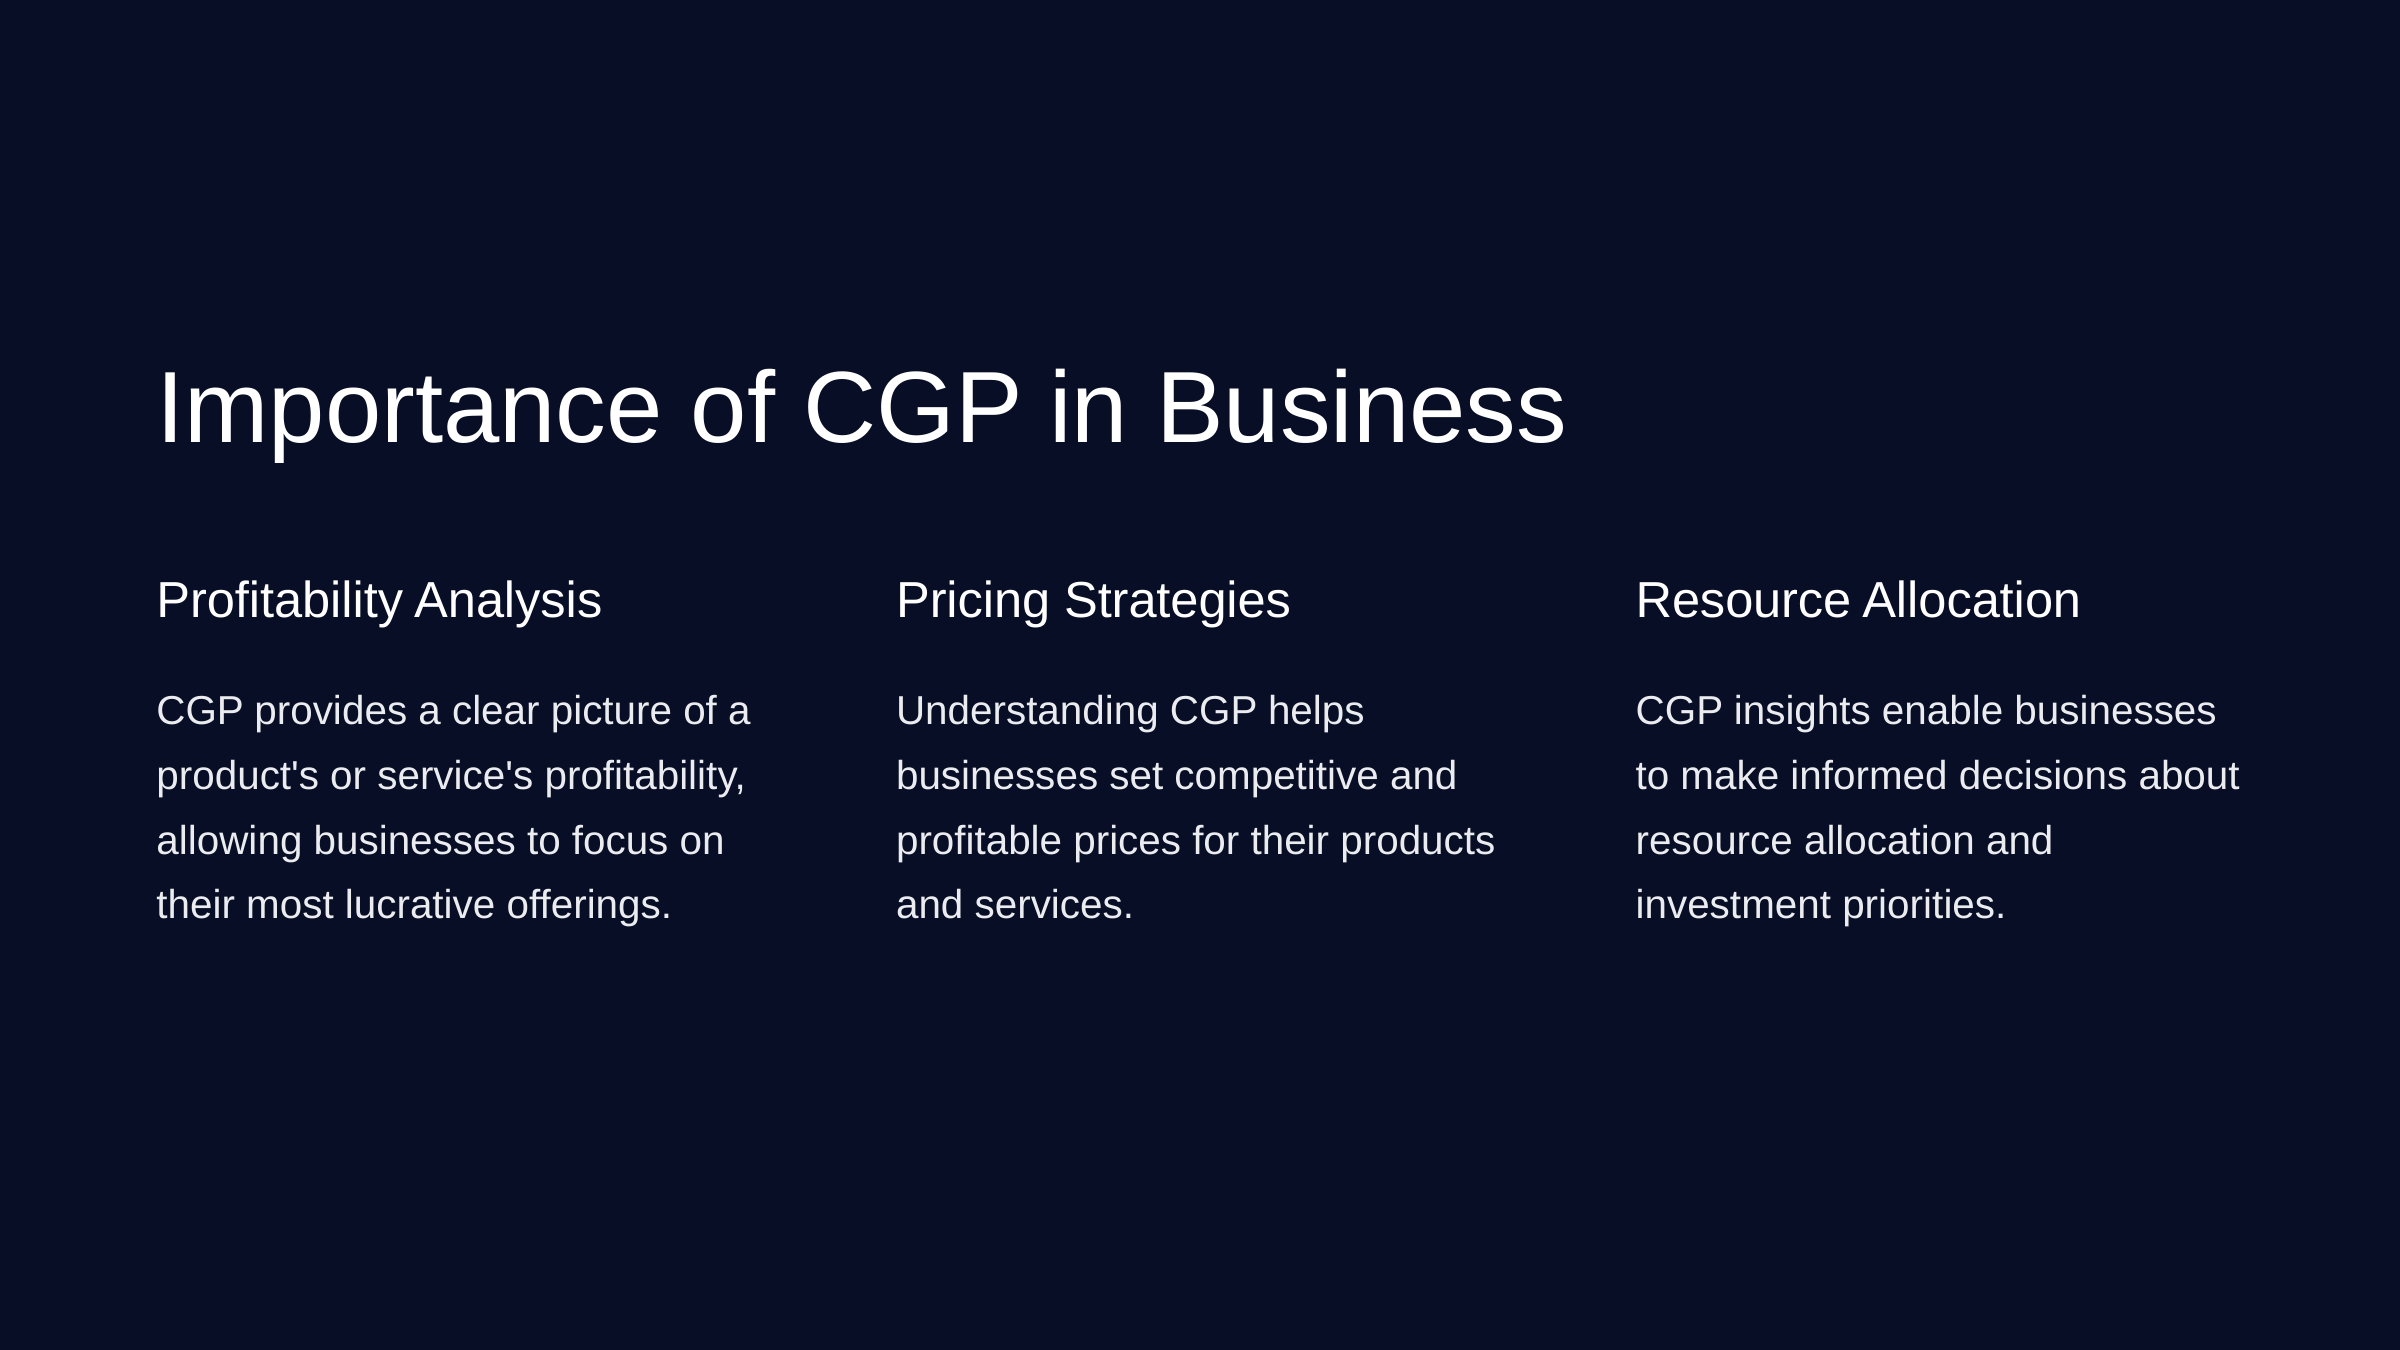

Importance of CGP in Business
Profitability Analysis
Pricing Strategies
Resource Allocation
CGP provides a clear picture of a product's or service's profitability, allowing businesses to focus on their most lucrative offerings.
Understanding CGP helps businesses set competitive and profitable prices for their products and services.
CGP insights enable businesses to make informed decisions about resource allocation and investment priorities.